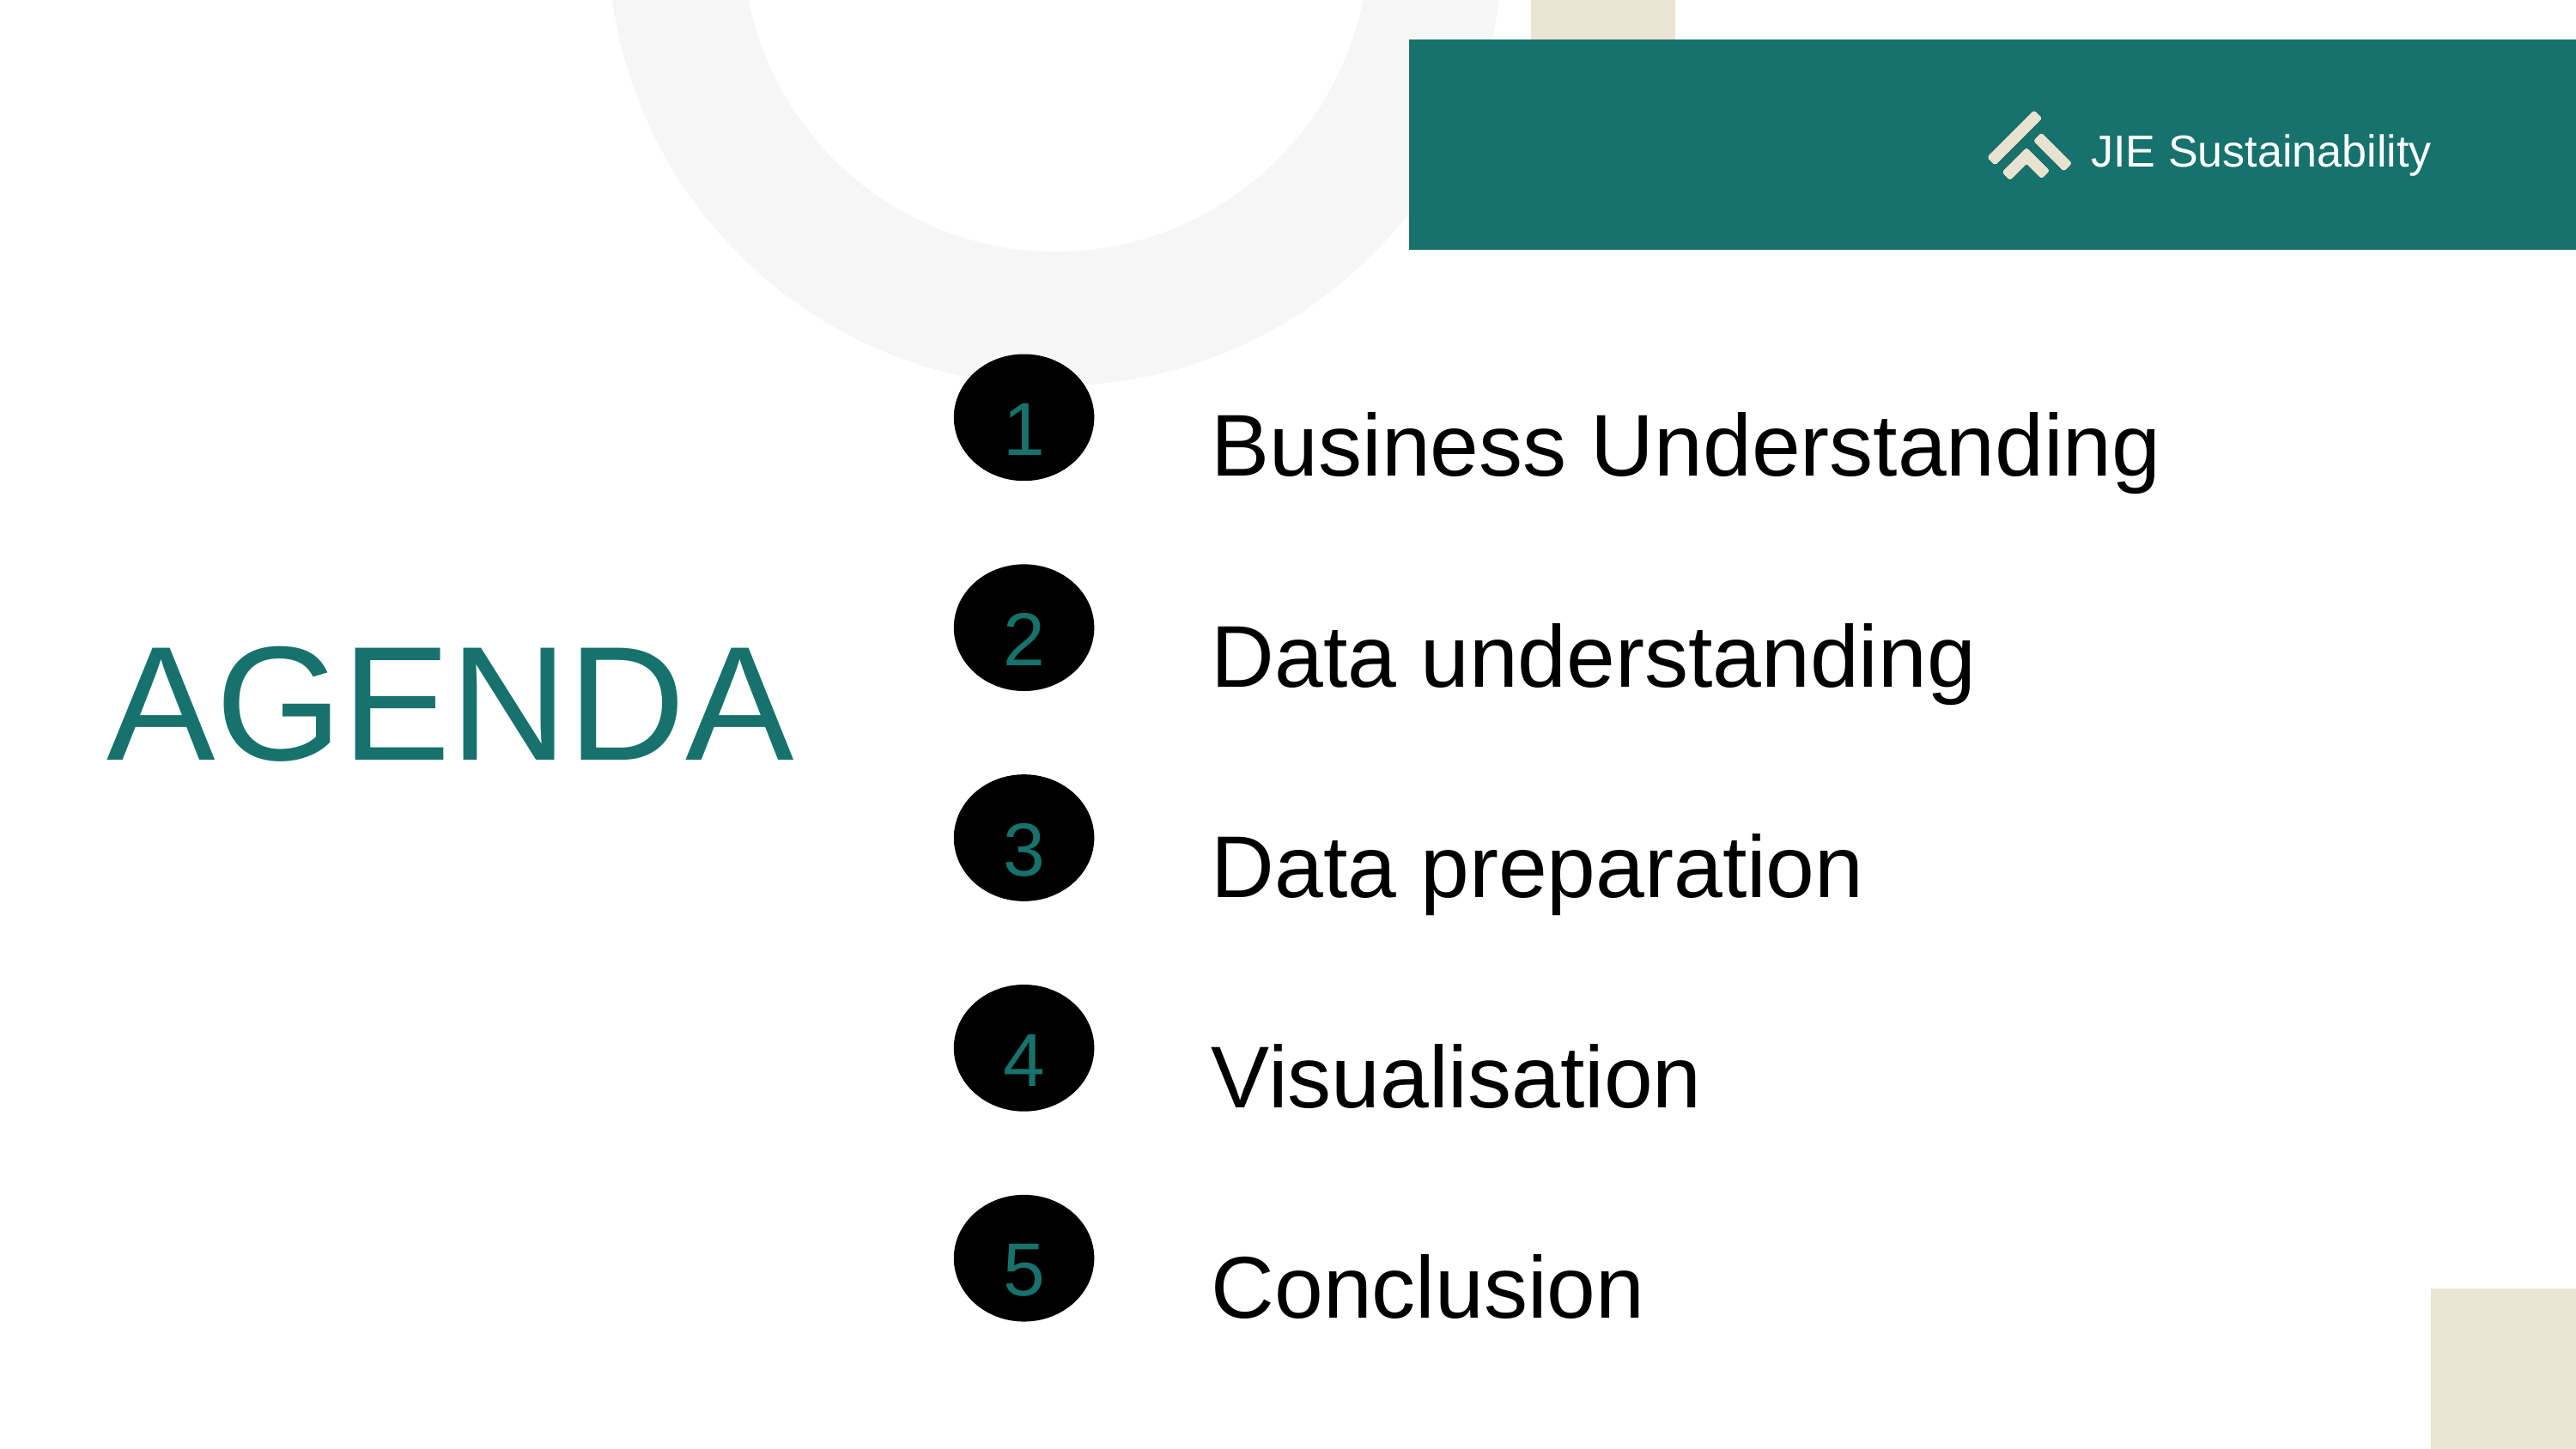

JIE Sustainability
Business Understanding
1

Data understanding
2

AGENDA
Data preparation
3

Visualisation
4

Conclusion
5